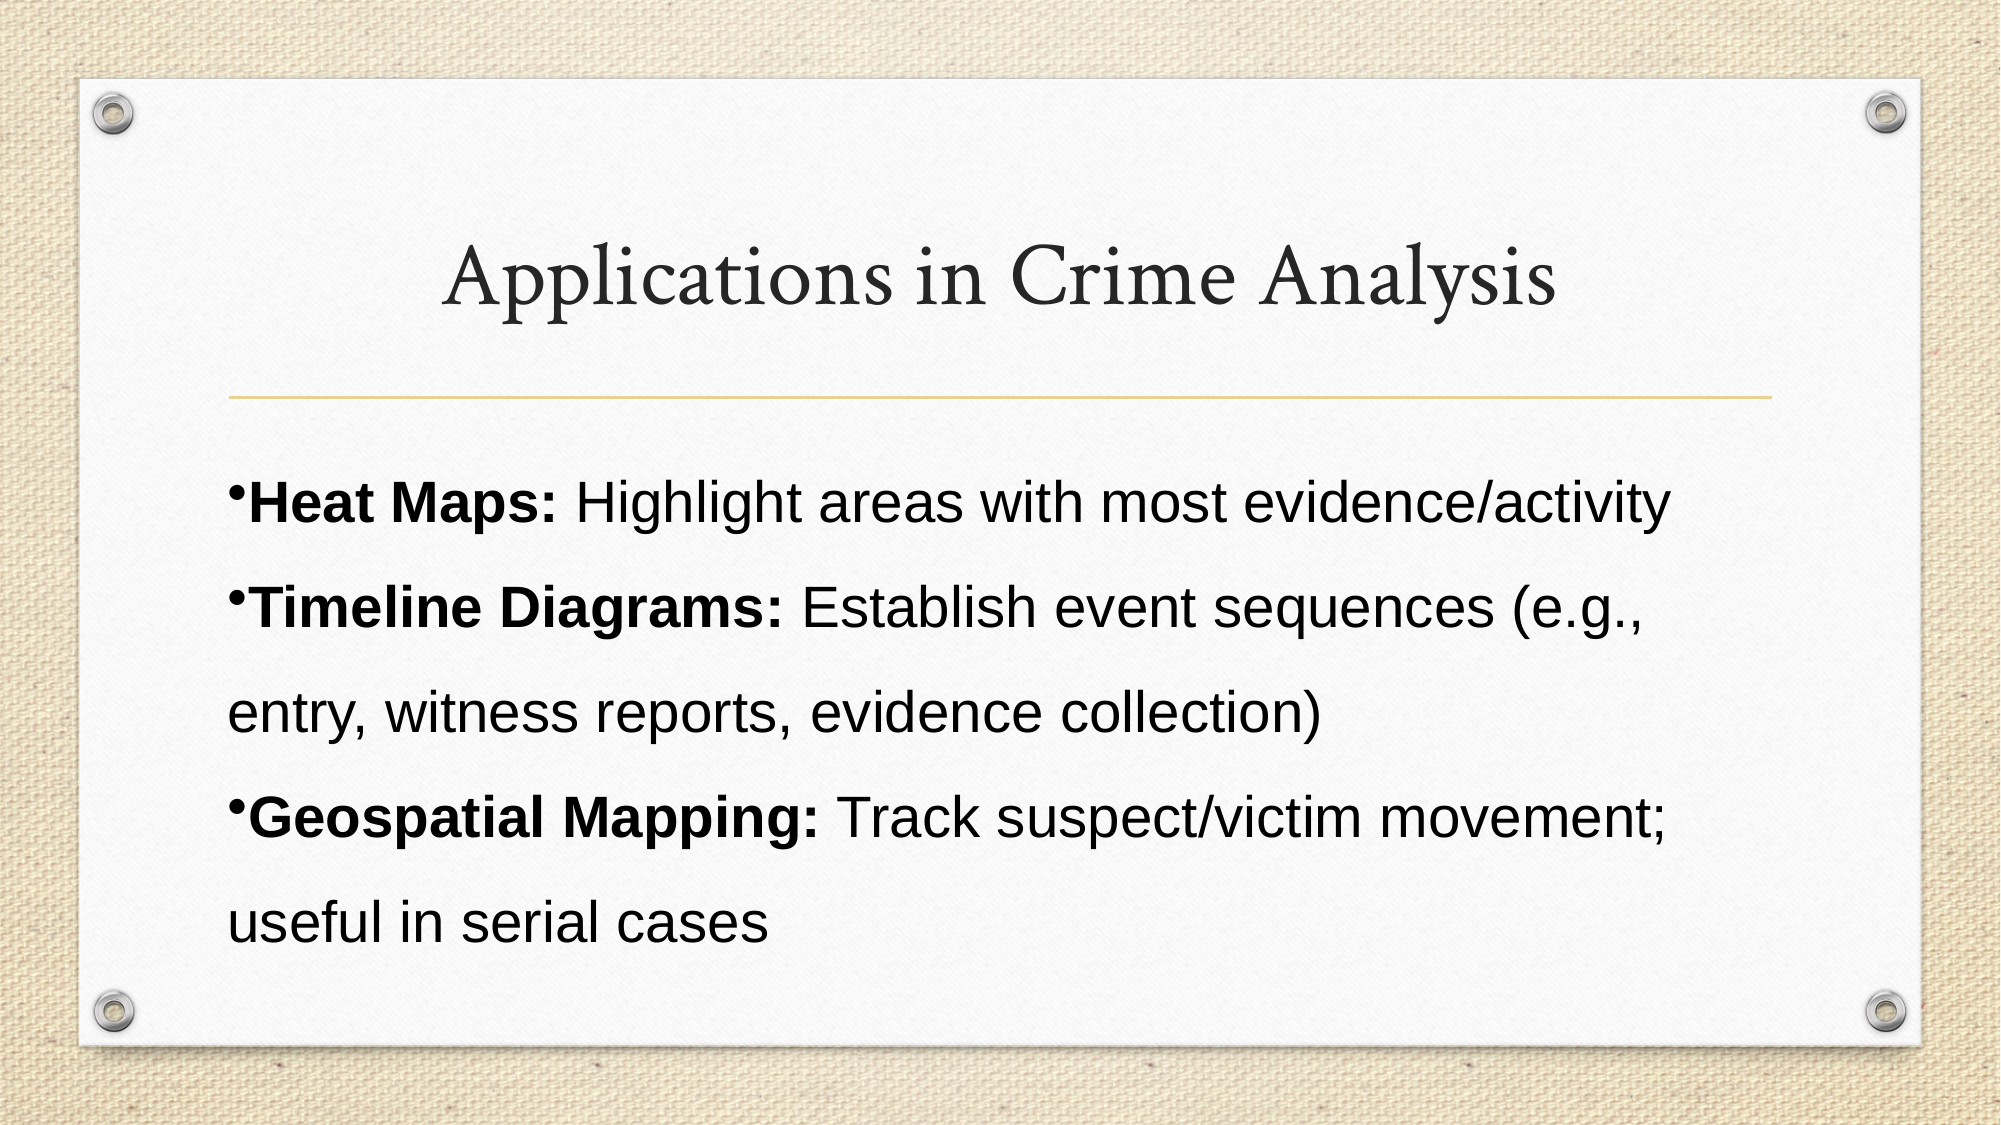

# Applications in Crime Analysis
Heat Maps: Highlight areas with most evidence/activity
Timeline Diagrams: Establish event sequences (e.g., entry, witness reports, evidence collection)
Geospatial Mapping: Track suspect/victim movement; useful in serial cases